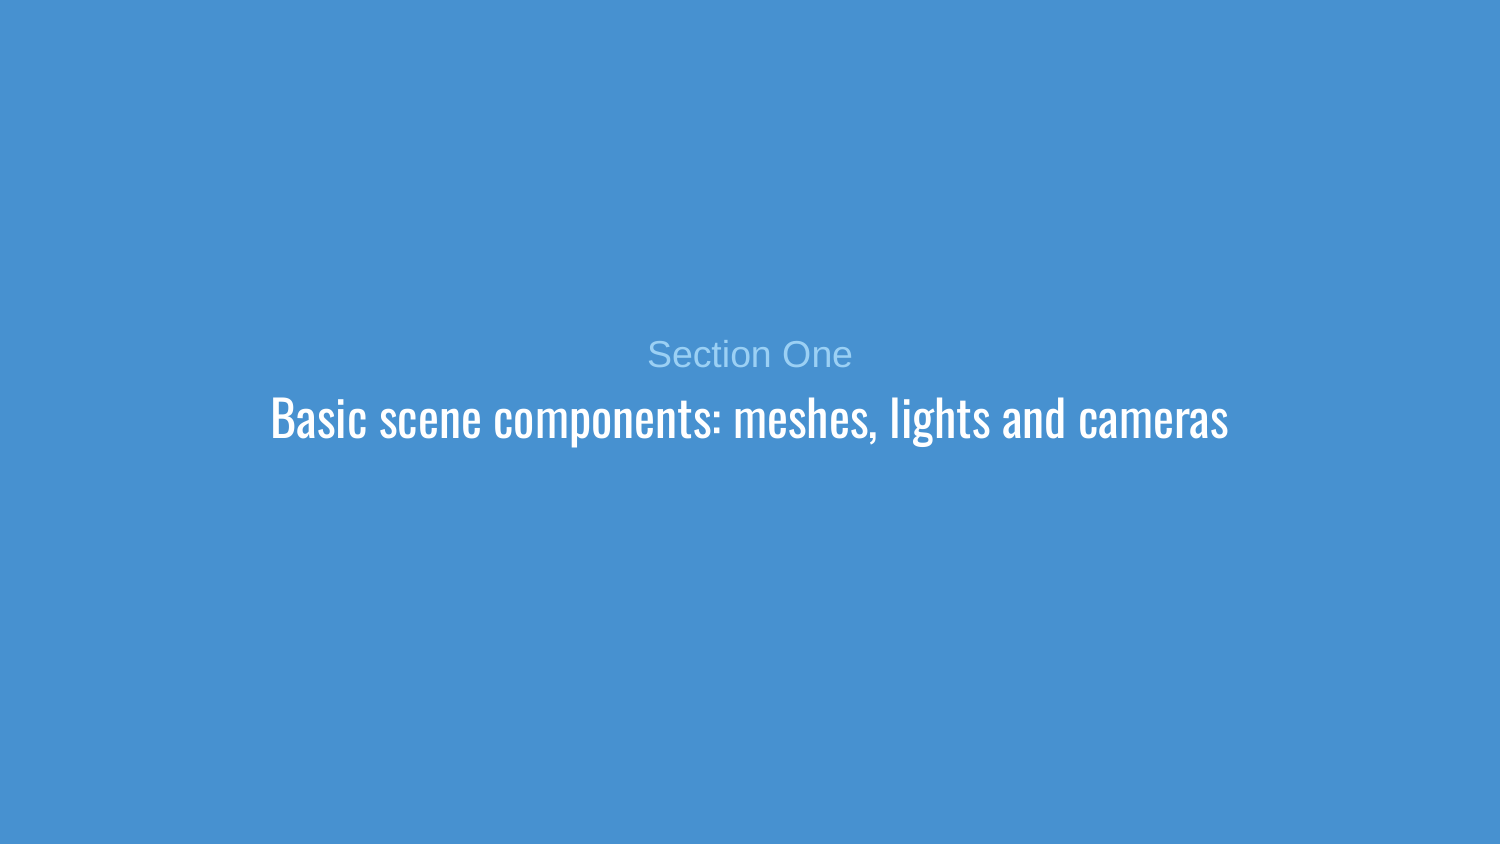

# Section One
Basic scene components: meshes, lights and cameras